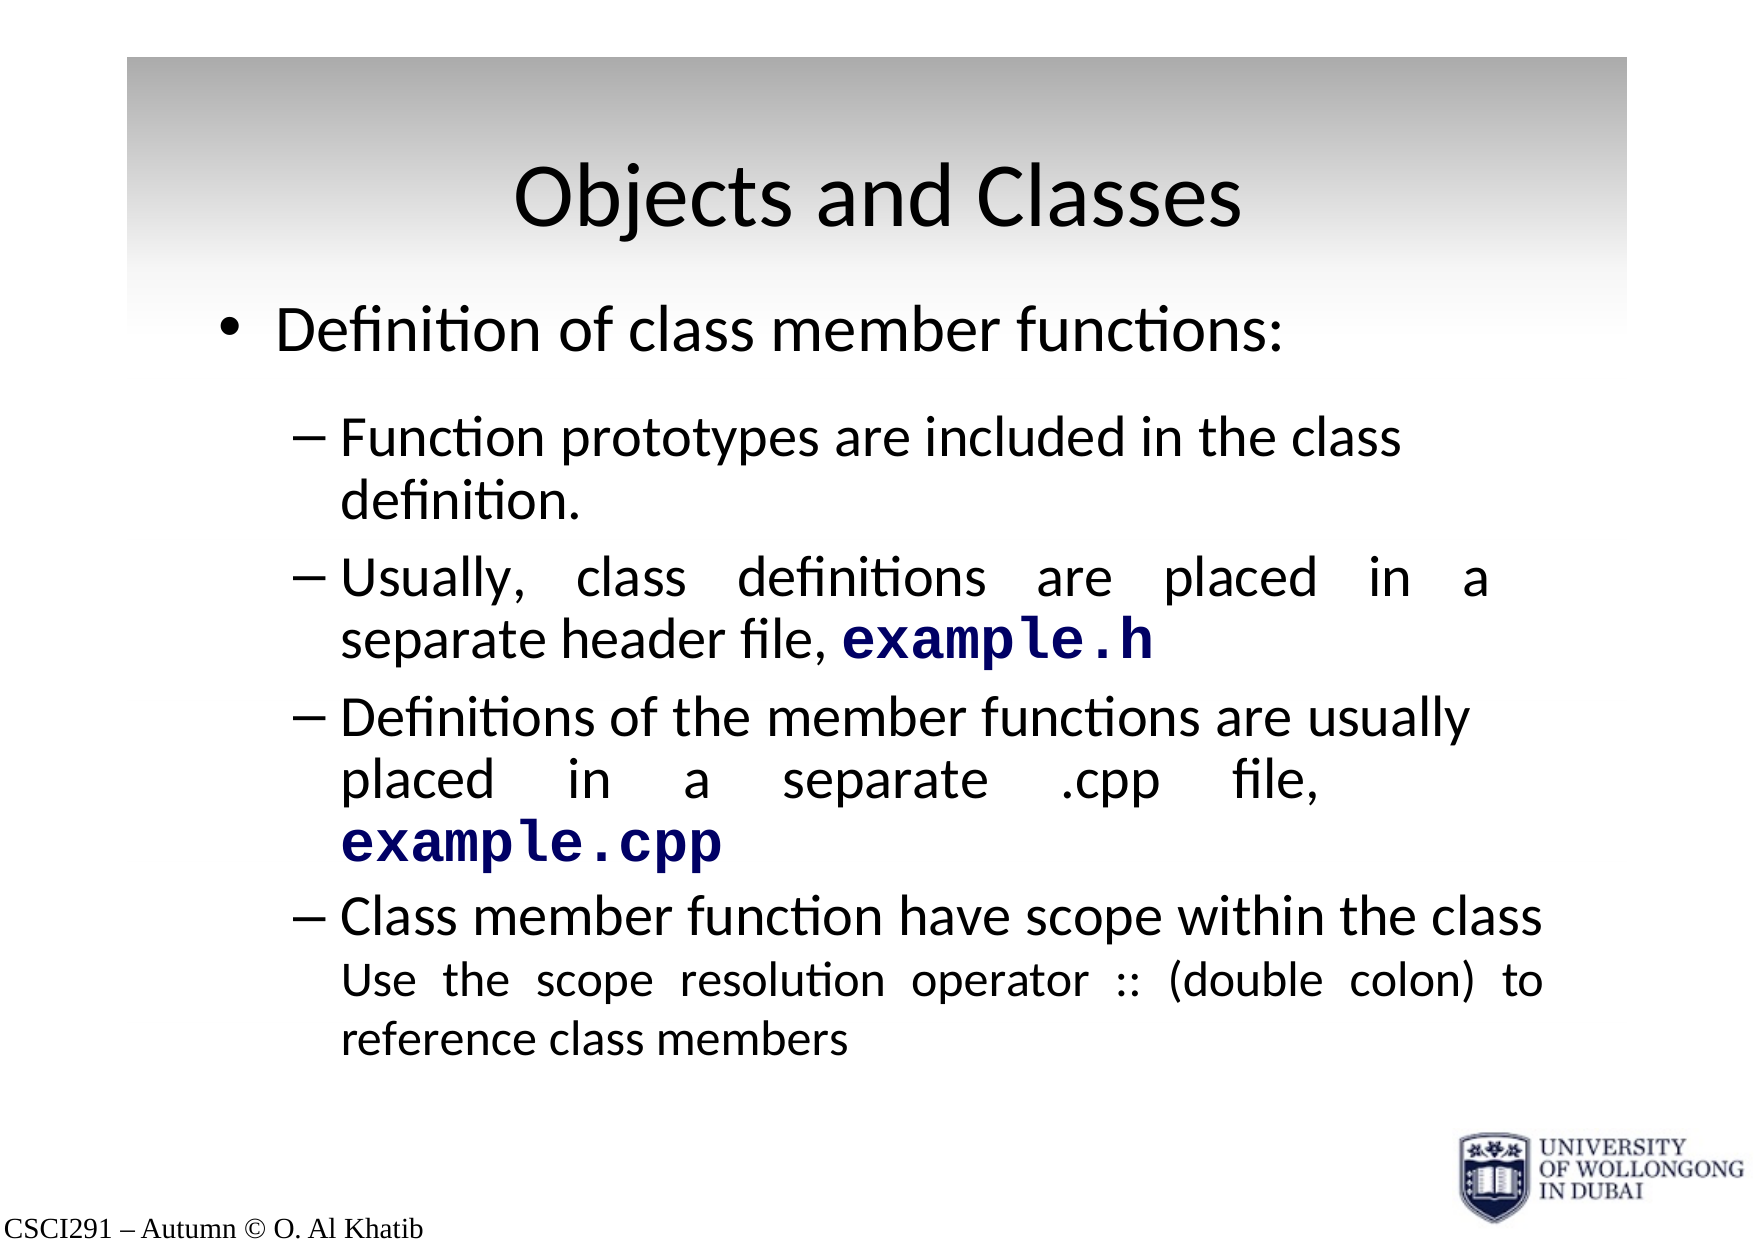

# Objects and Classes
Definition of class member functions:
Function prototypes are included in the class definition.
Usually, class definitions are placed in a separate header file, example.h
Definitions of the member functions are usually placed in a separate .cpp file,	example.cpp
Class member function have scope within the class Use the scope resolution operator :: (double colon) to reference class members